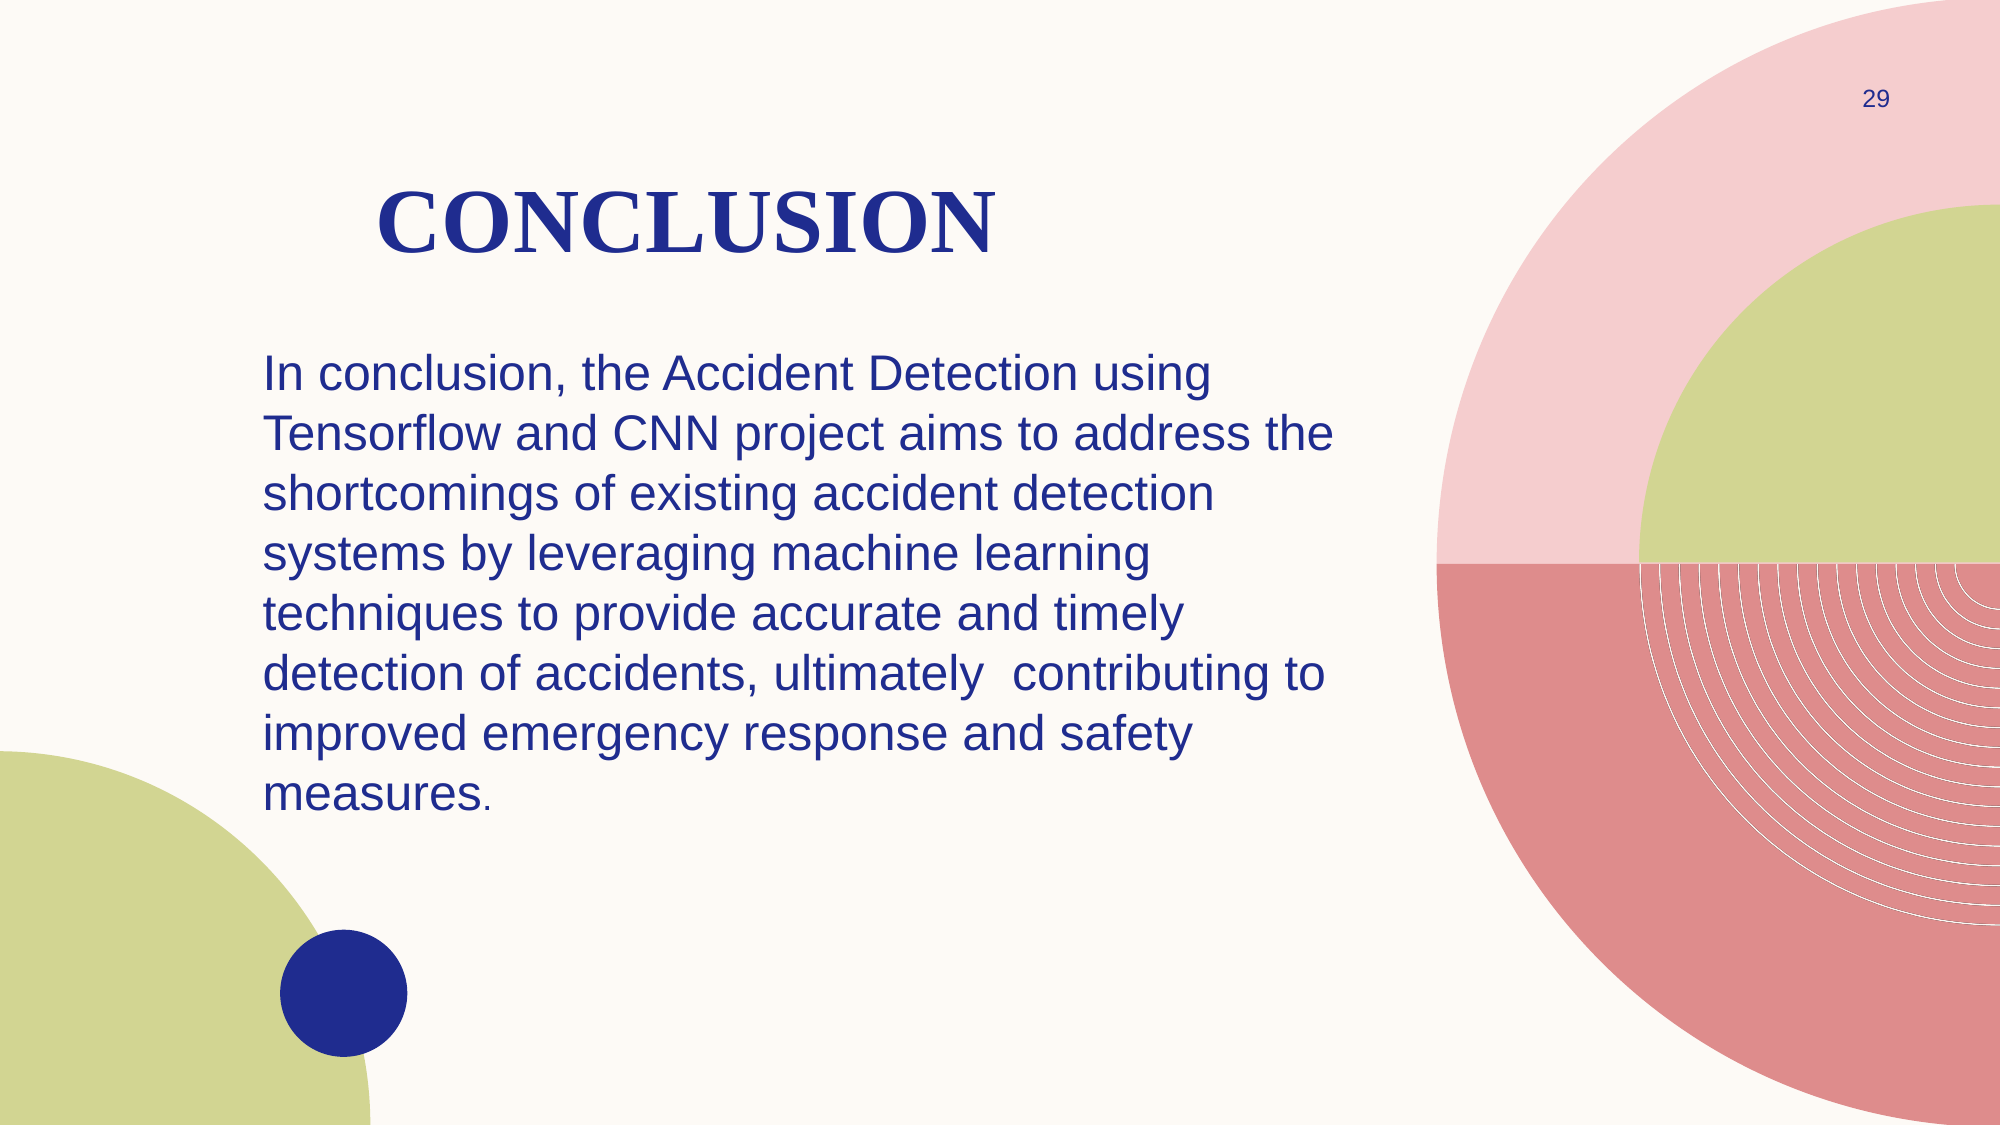

29
# conclusion
In conclusion, the Accident Detection using Tensorflow and CNN project aims to address the shortcomings of existing accident detection systems by leveraging machine learning techniques to provide accurate and timely detection of accidents, ultimately  contributing to improved emergency response and safety measures.